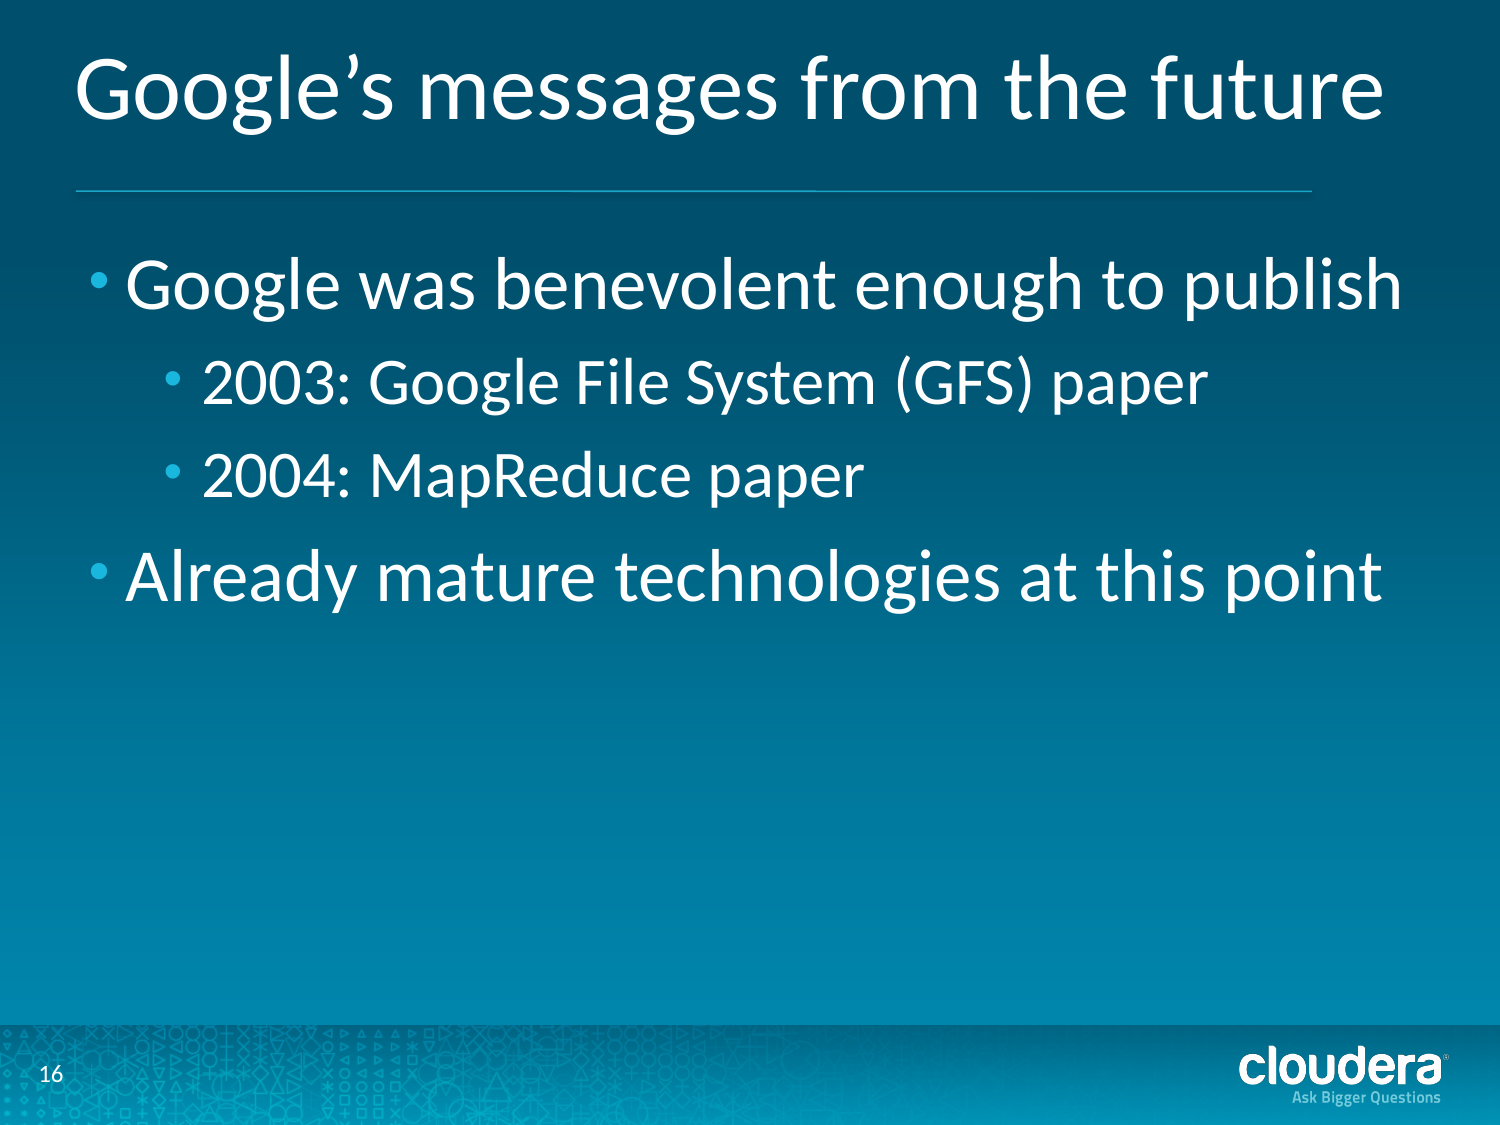

# Google’s messages from the future
Google was benevolent enough to publish
2003: Google File System (GFS) paper
2004: MapReduce paper
Already mature technologies at this point
16